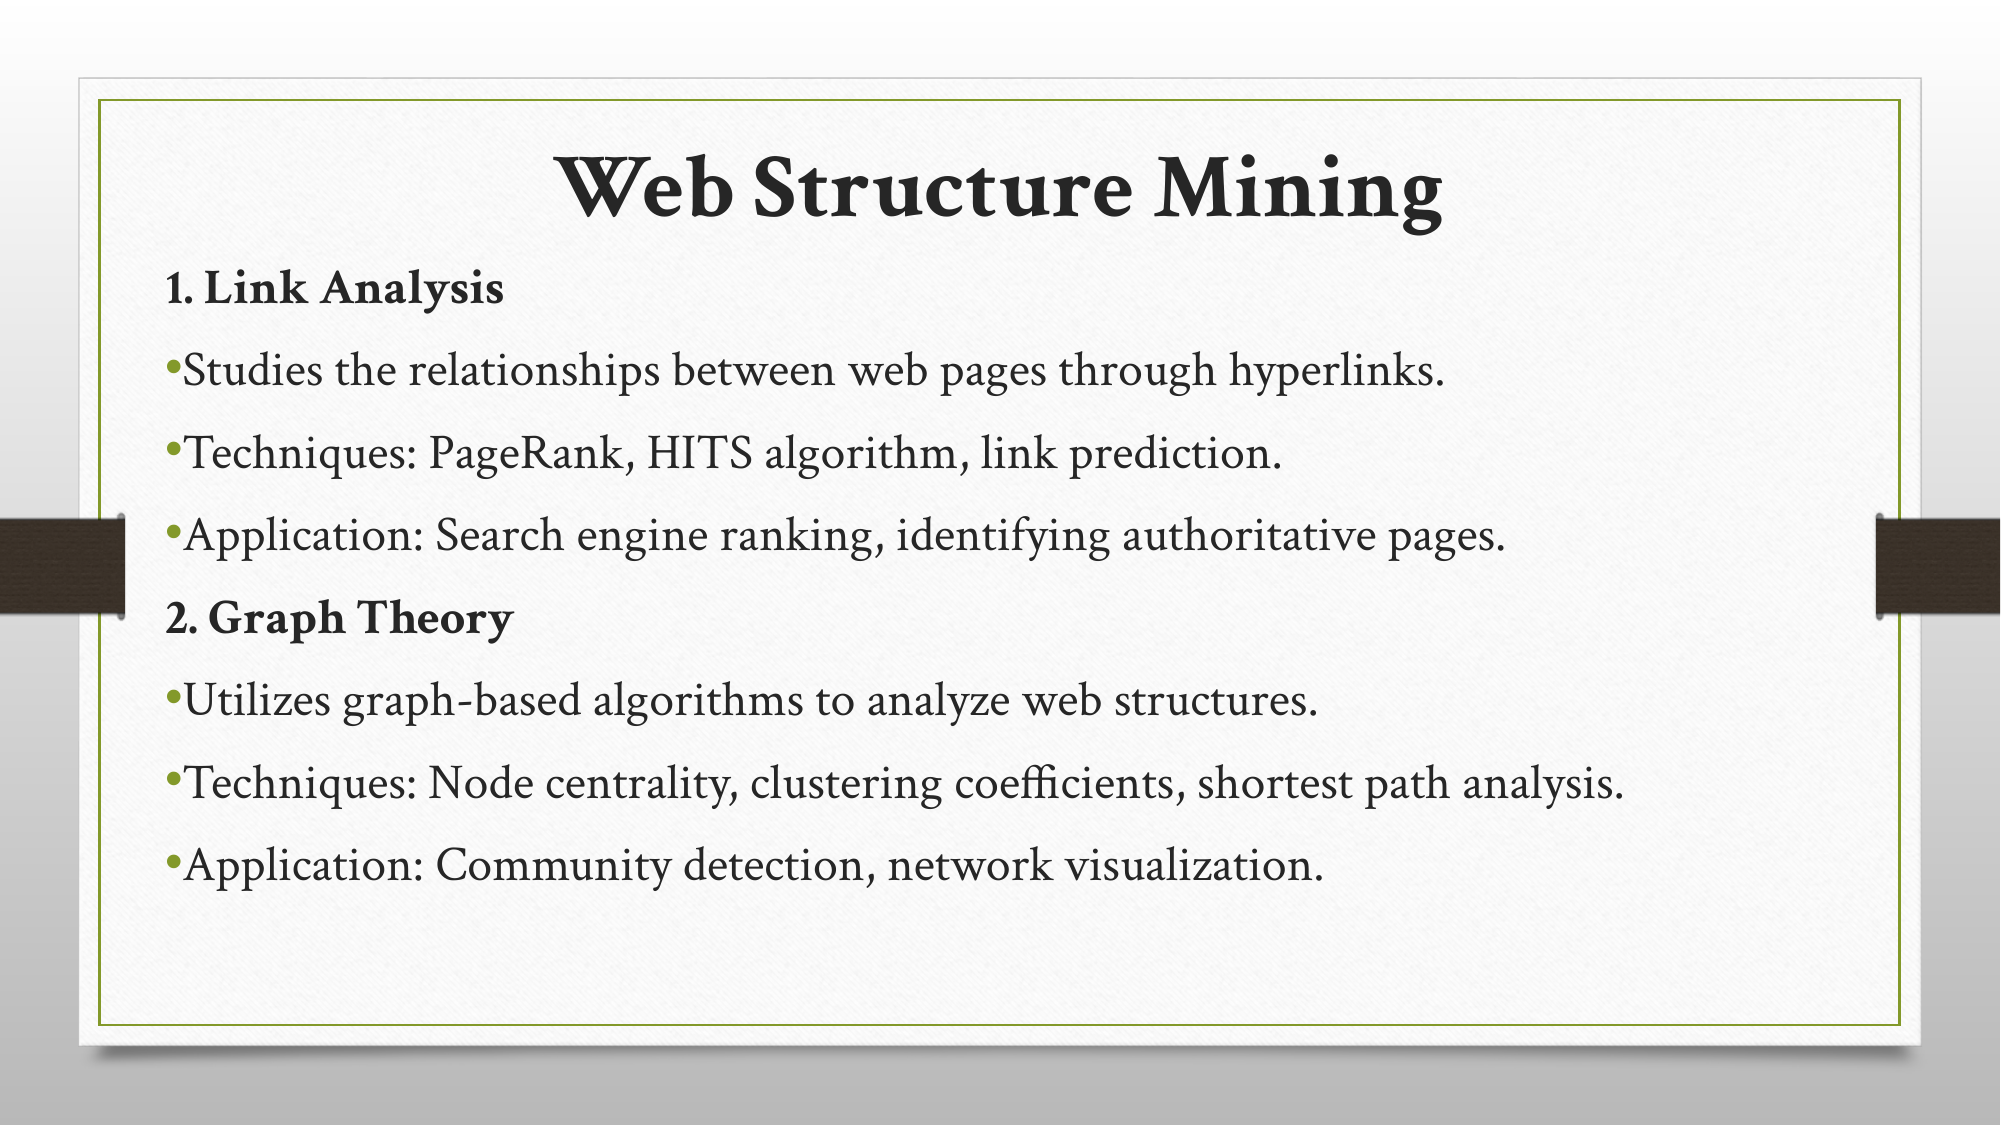

# Web Structure Mining
1. Link Analysis
Studies the relationships between web pages through hyperlinks.
Techniques: PageRank, HITS algorithm, link prediction.
Application: Search engine ranking, identifying authoritative pages.
2. Graph Theory
Utilizes graph-based algorithms to analyze web structures.
Techniques: Node centrality, clustering coefficients, shortest path analysis.
Application: Community detection, network visualization.